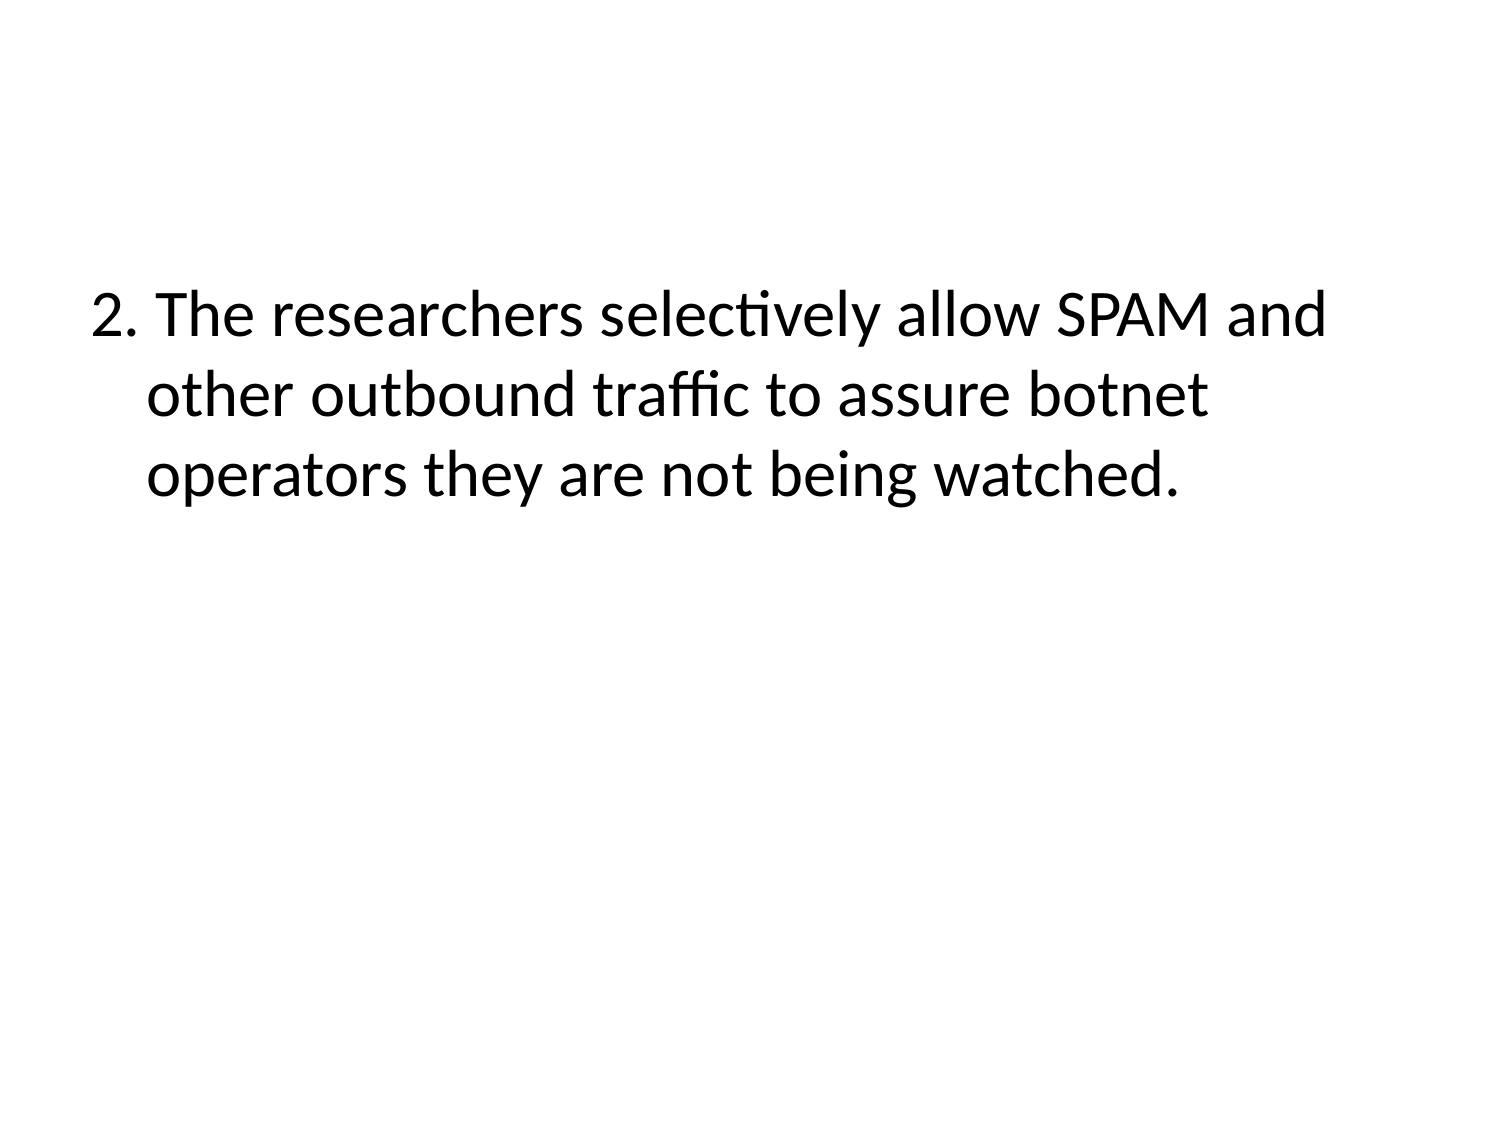

#
2. The researchers selectively allow SPAM and other outbound traffic to assure botnet operators they are not being watched.